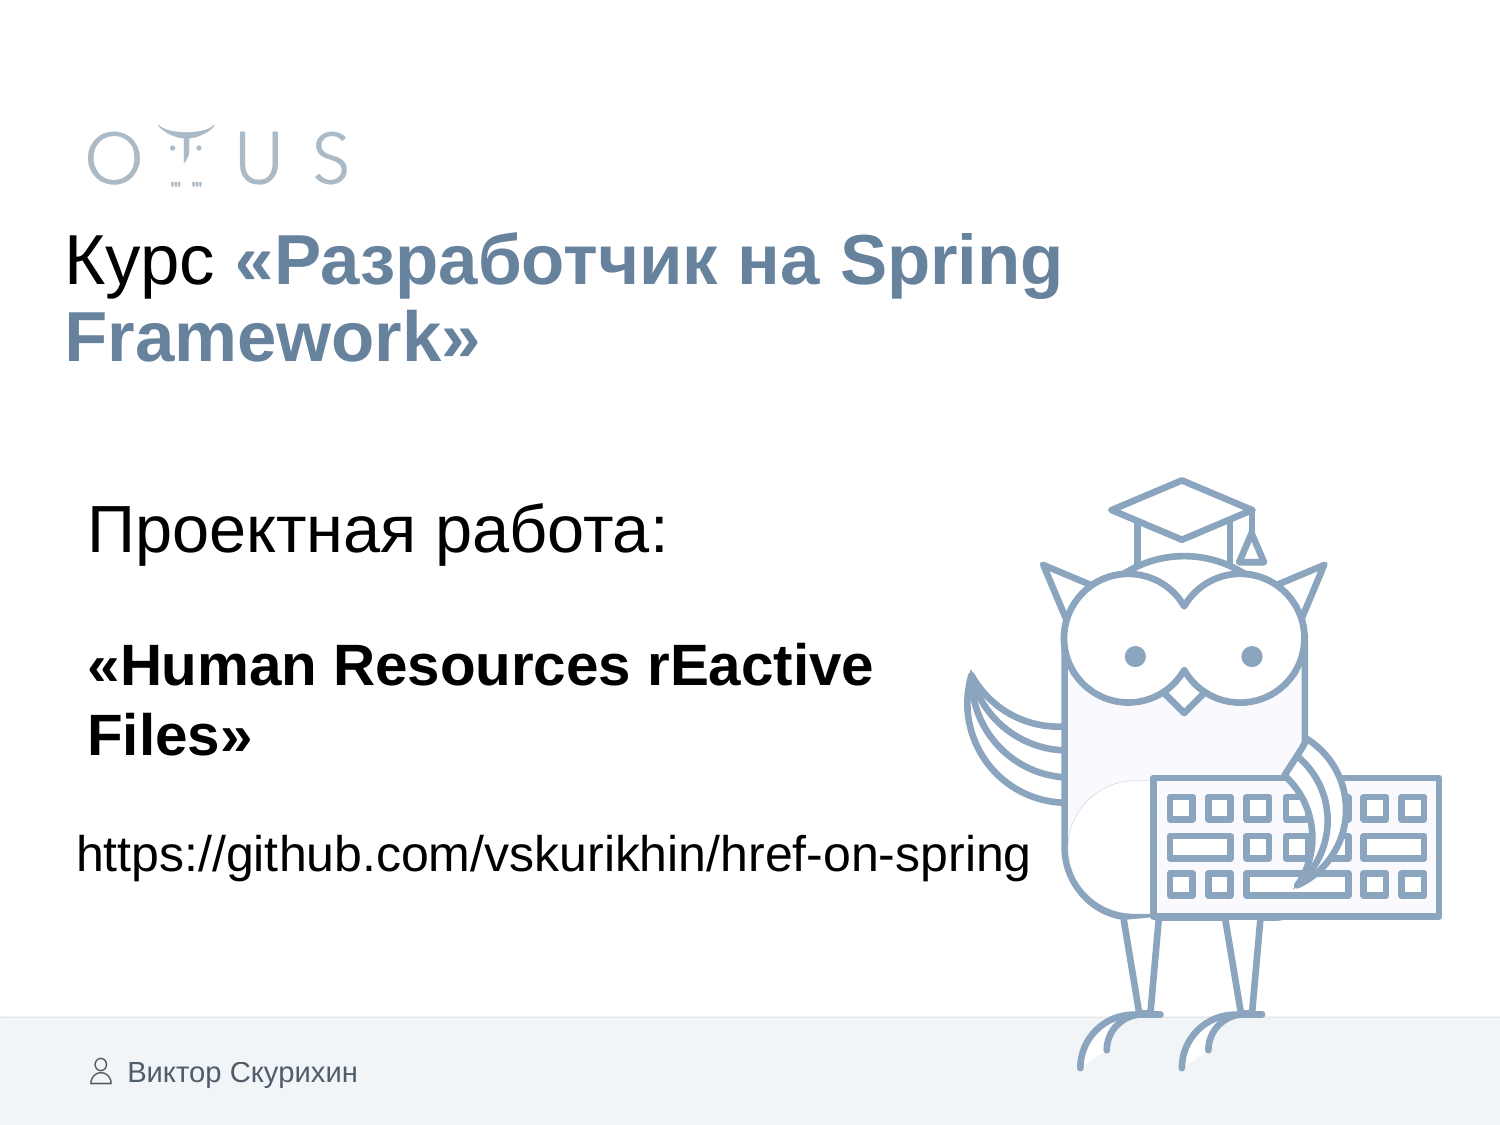

# Курс «Разработчик на Spring Framework»
Проектная работа:
«Human Resources rEactive Files»
https://github.com/vskurikhin/href-on-spring
Виктор Скурихин